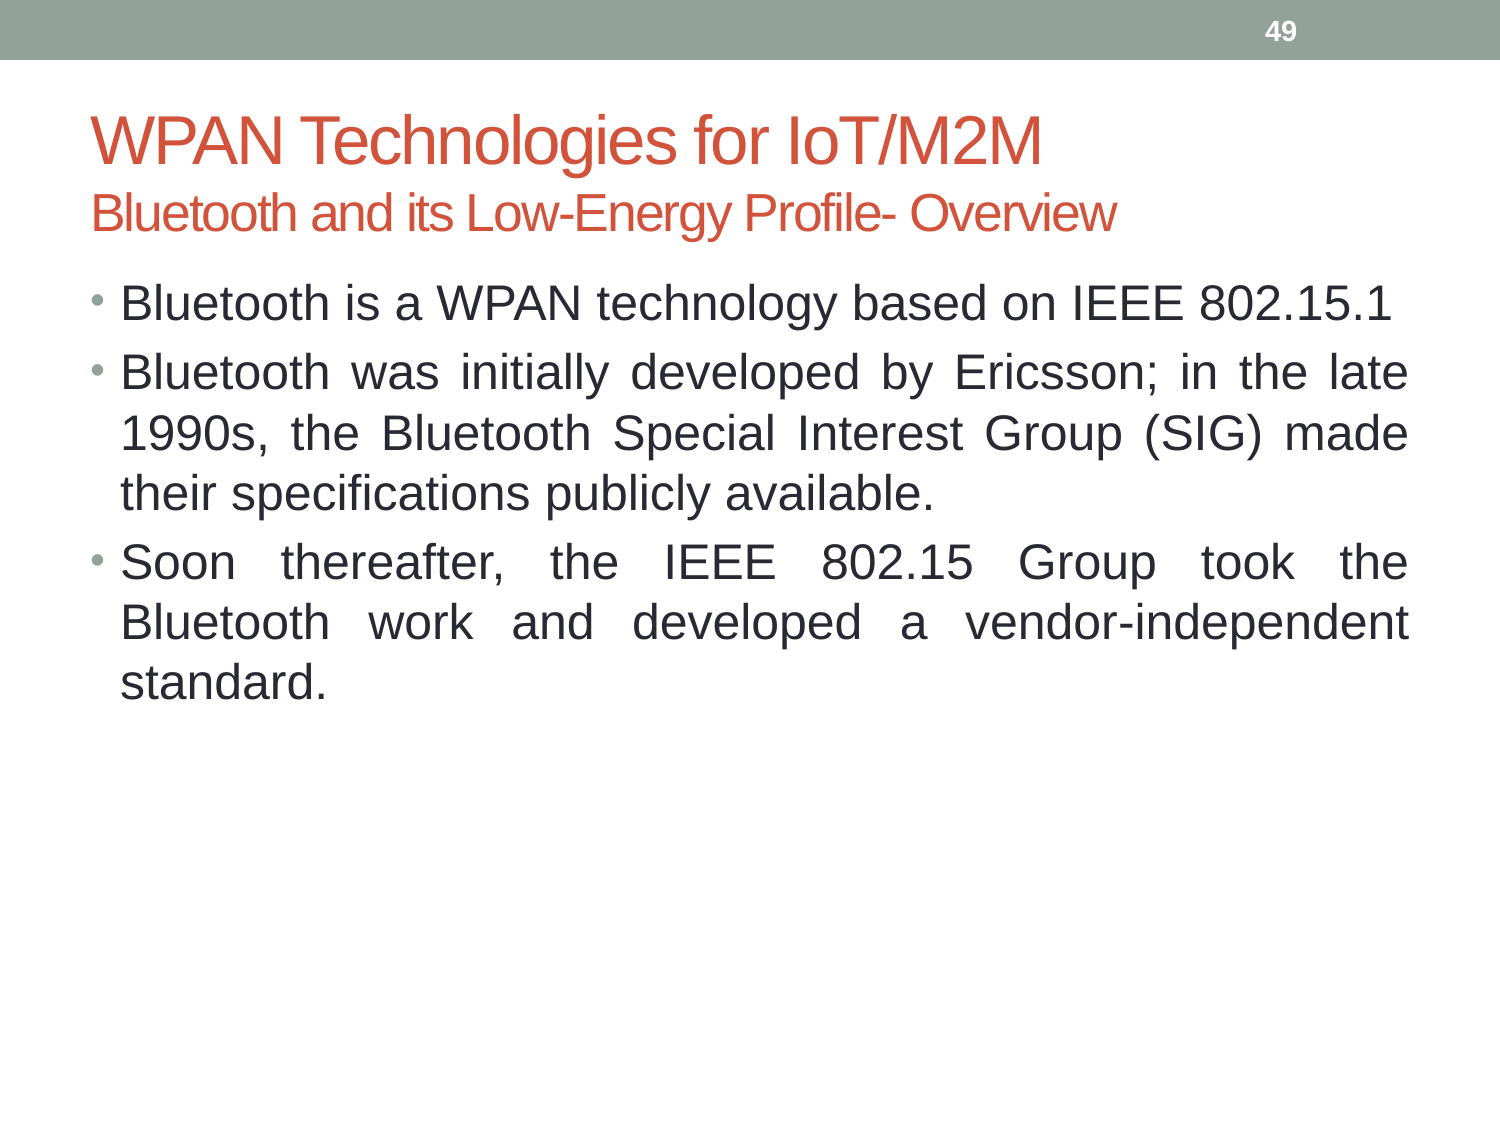

49
# WPAN Technologies for IoT/M2M Bluetooth and its Low-Energy Profile- Overview
Bluetooth is a WPAN technology based on IEEE 802.15.1
Bluetooth was initially developed by Ericsson; in the late 1990s, the Bluetooth Special Interest Group (SIG) made their specifications publicly available.
Soon thereafter, the IEEE 802.15 Group took the Bluetooth work and developed a vendor-independent standard.